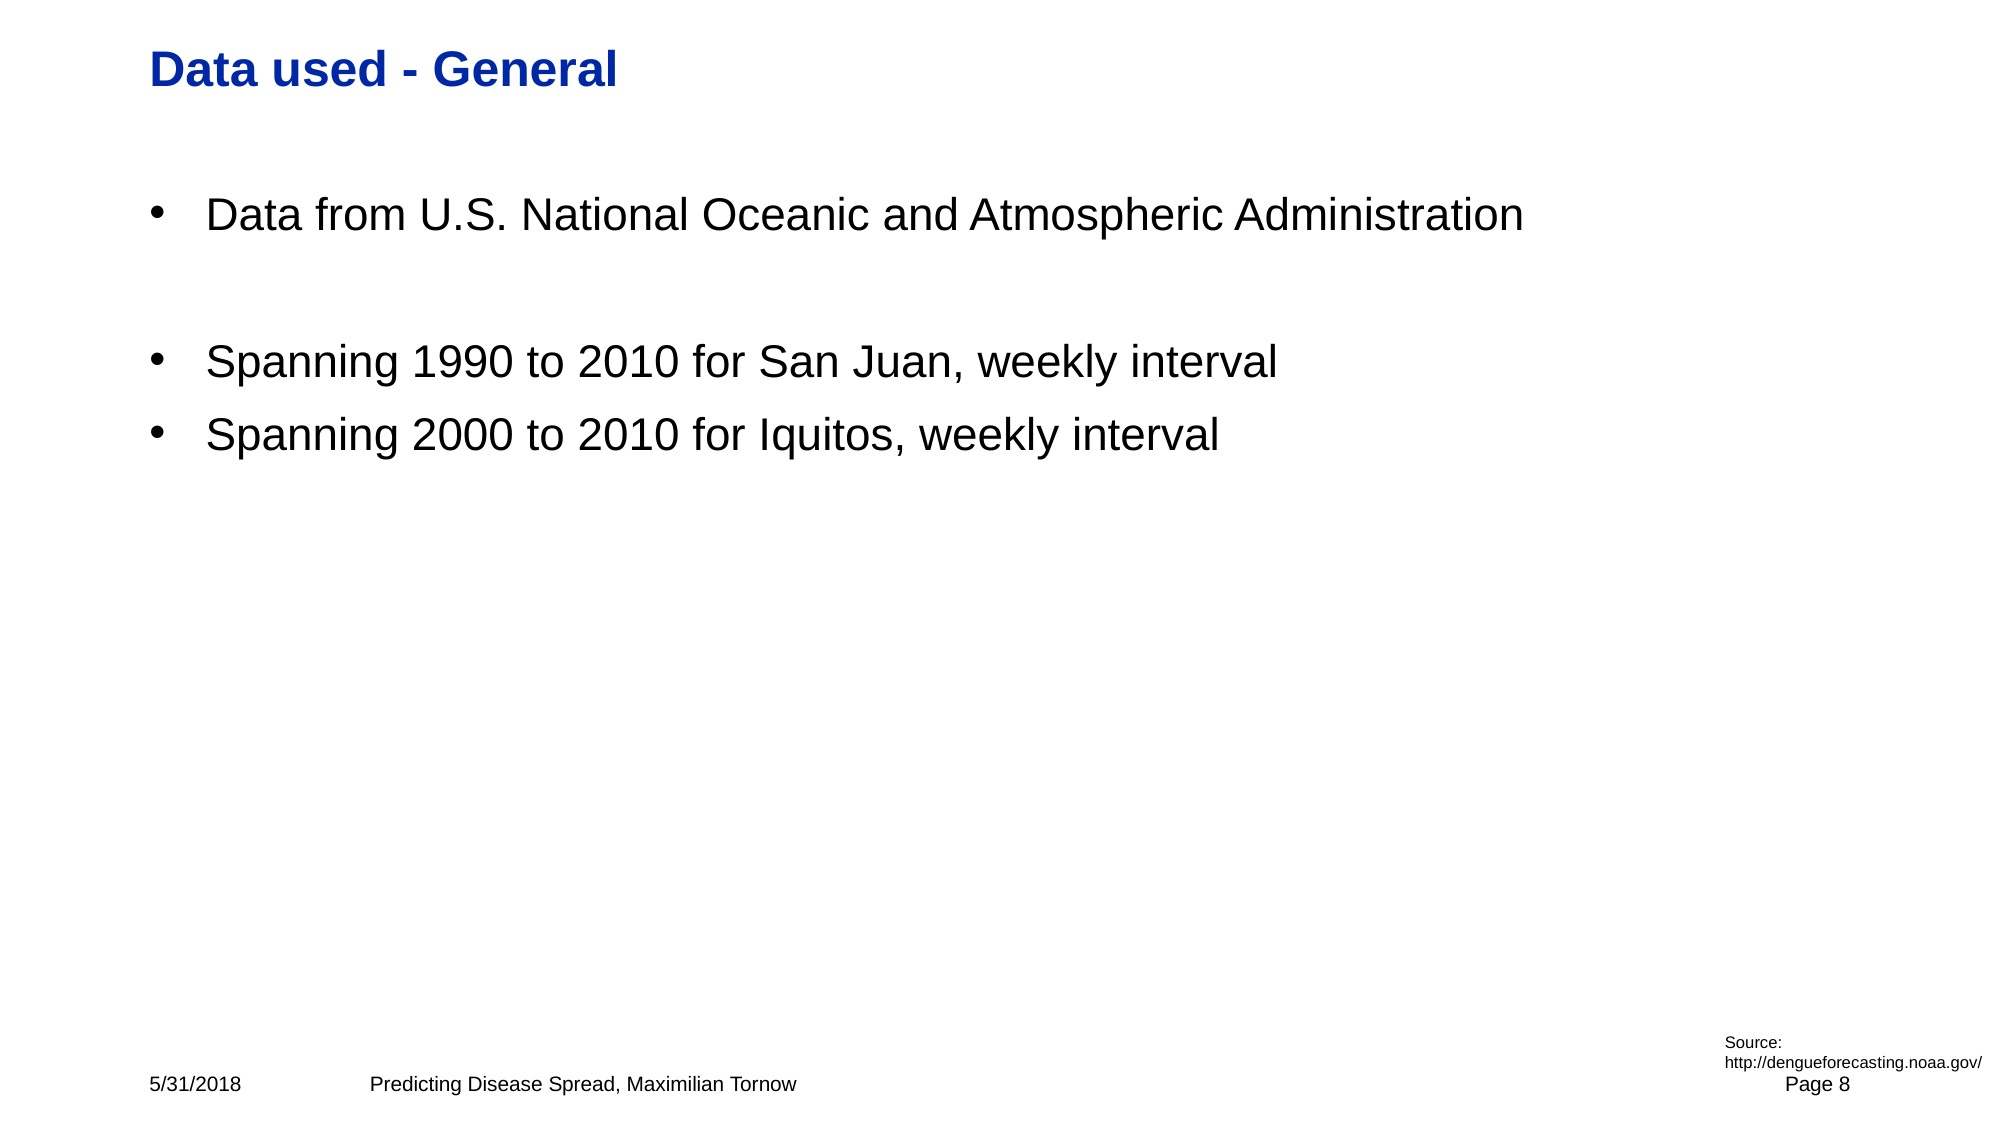

# Data used - General
Data from U.S. National Oceanic and Atmospheric Administration

Spanning 1990 to 2010 for San Juan, weekly interval
Spanning 2000 to 2010 for Iquitos, weekly interval

Source:
http://dengueforecasting.noaa.gov/
5/31/2018
Predicting Disease Spread, Maximilian Tornow
Page 8